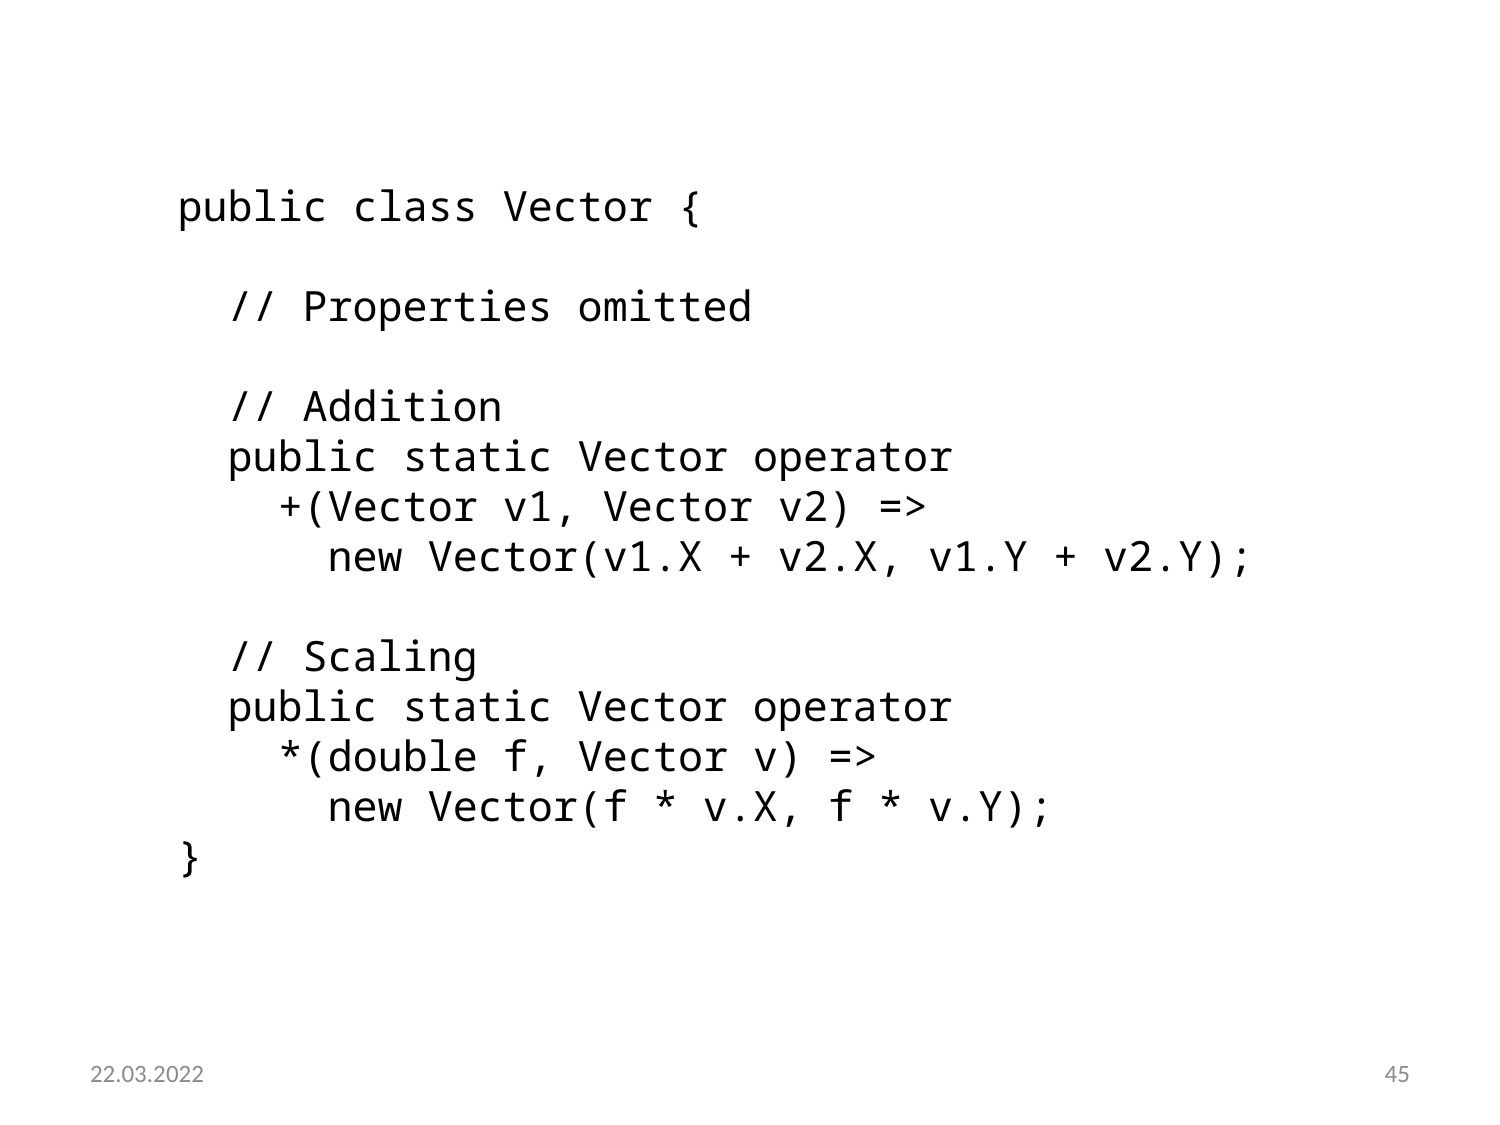

public class Vector {

  // Properties omitted
  // Addition
  public static Vector operator
    +(Vector v1, Vector v2) =>
      new Vector(v1.X + v2.X, v1.Y + v2.Y);

  // Scaling
  public static Vector operator
    *(double f, Vector v) =>
      new Vector(f * v.X, f * v.Y);
}
22.03.2022
45